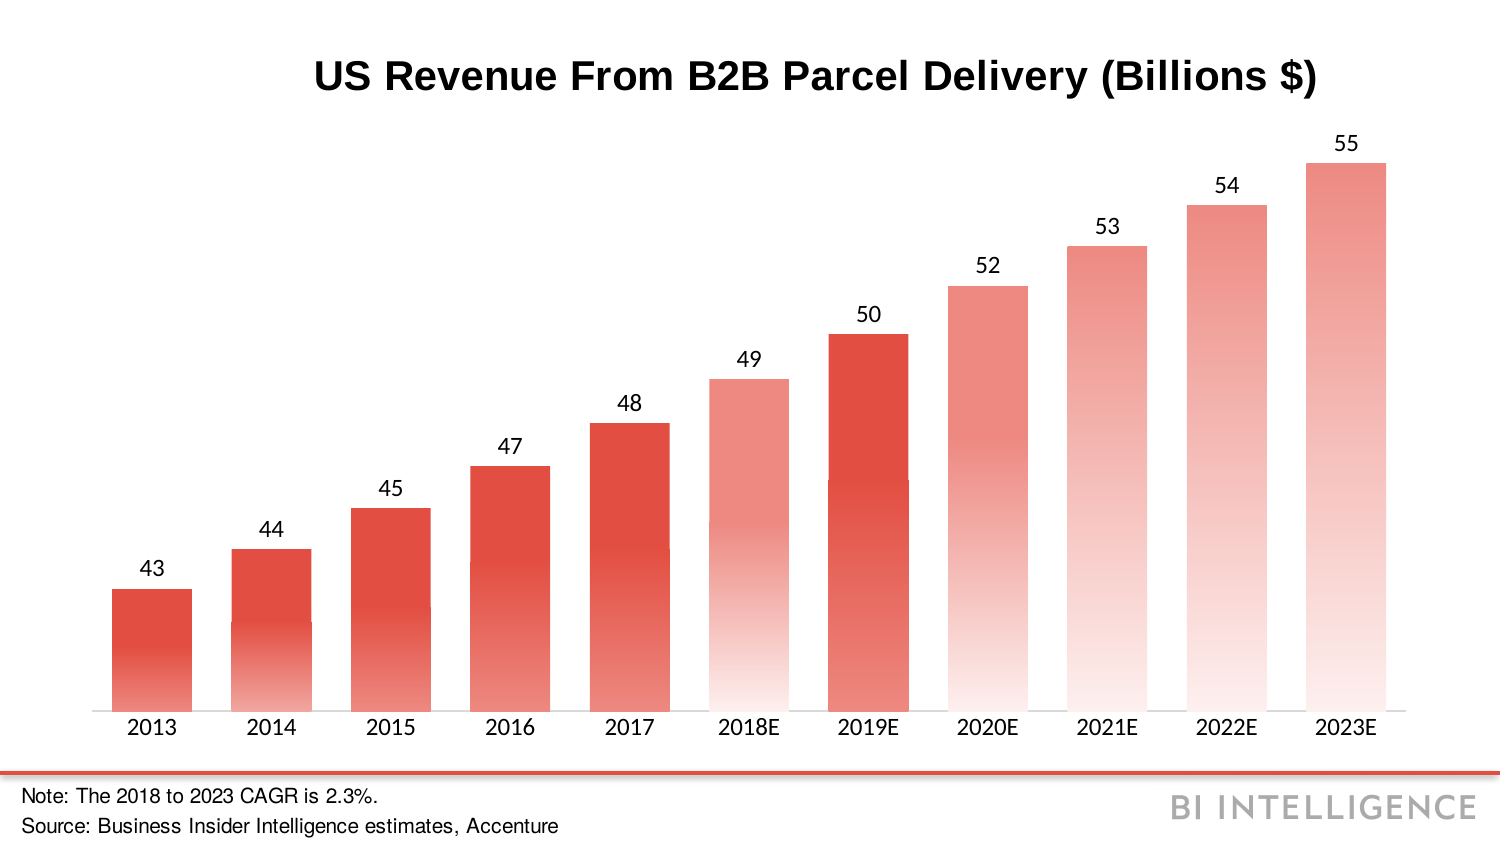

### Chart: US Revenue From B2B Parcel Delivery (Billions $)

| Category | Revenue (billions) |
|---|---|
| 2013 | 43.30840156249999 |
| 2014 | 44.3861625 |
| 2015 | 45.492343125 |
| 2016 | 46.626089203125 |
| 2017 | 47.79174143320309 |
| 2018E | 48.98653496903319 |
| 2019E | 50.21119834325901 |
| 2020E | 51.52903297790528 |
| 2021E | 52.61114267044127 |
| 2022E | 53.71597666652054 |
| 2023E | 54.84401217651747 |